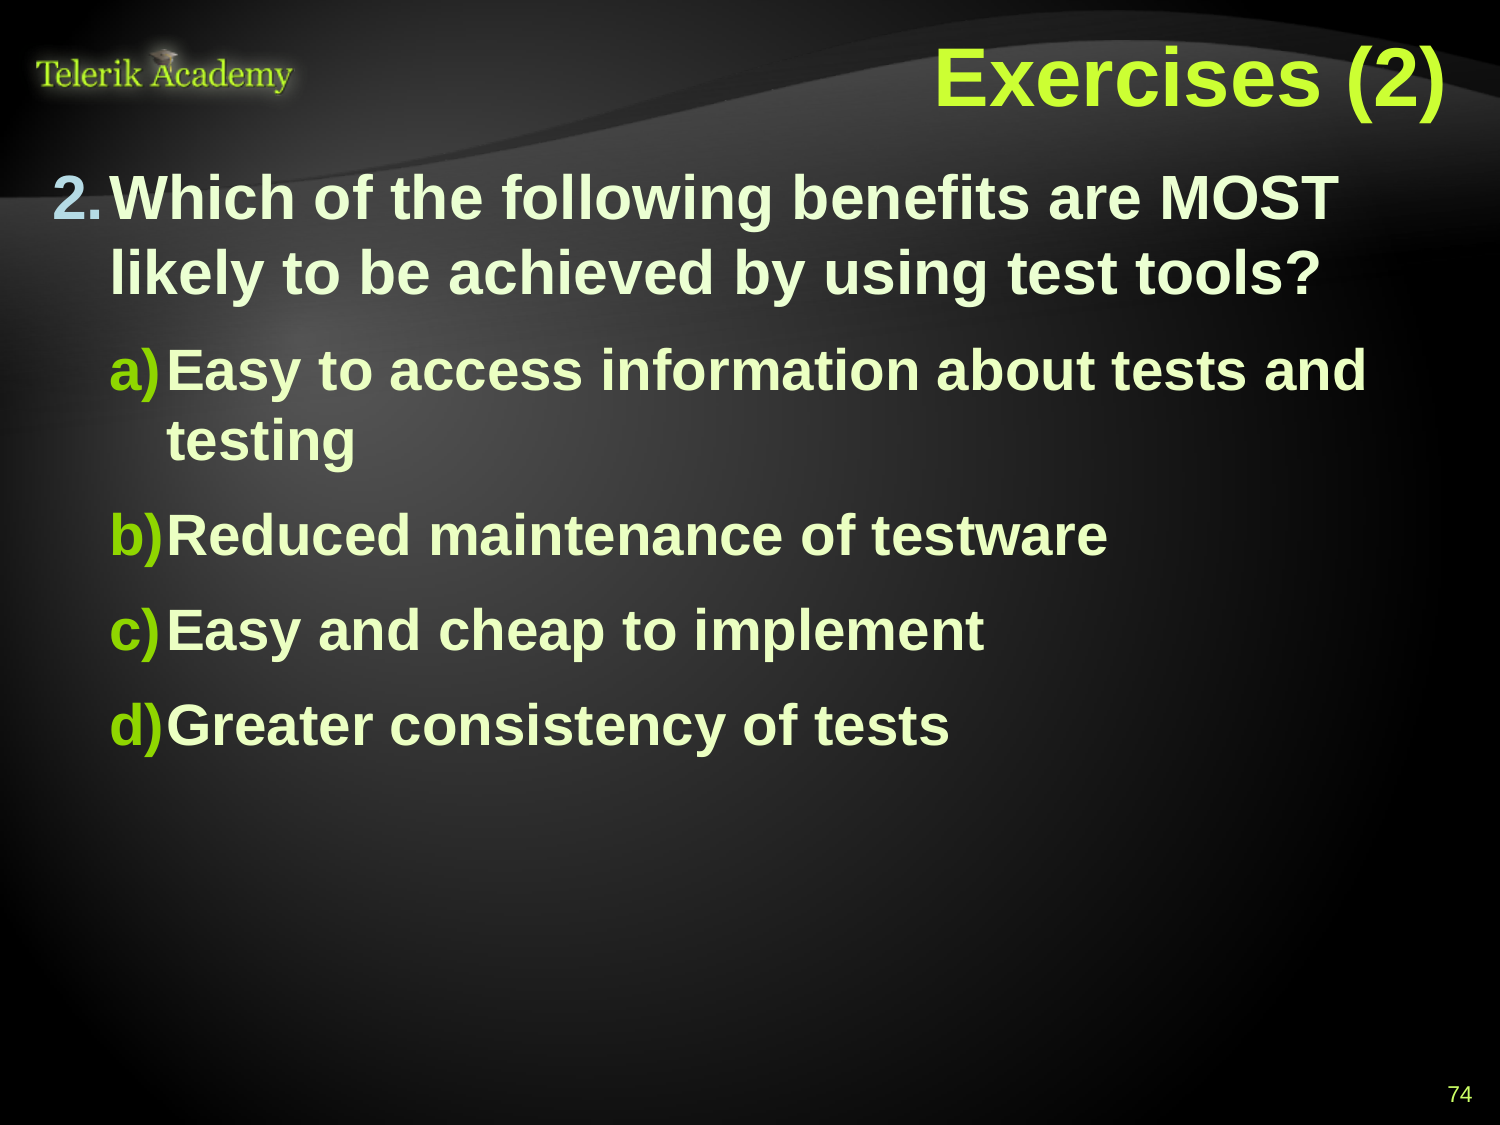

# Exercises (2)
Which of the following benefits are MOST likely to be achieved by using test tools?
Easy to access information about tests and testing
Reduced maintenance of testware
Easy and cheap to implement
Greater consistency of tests
74